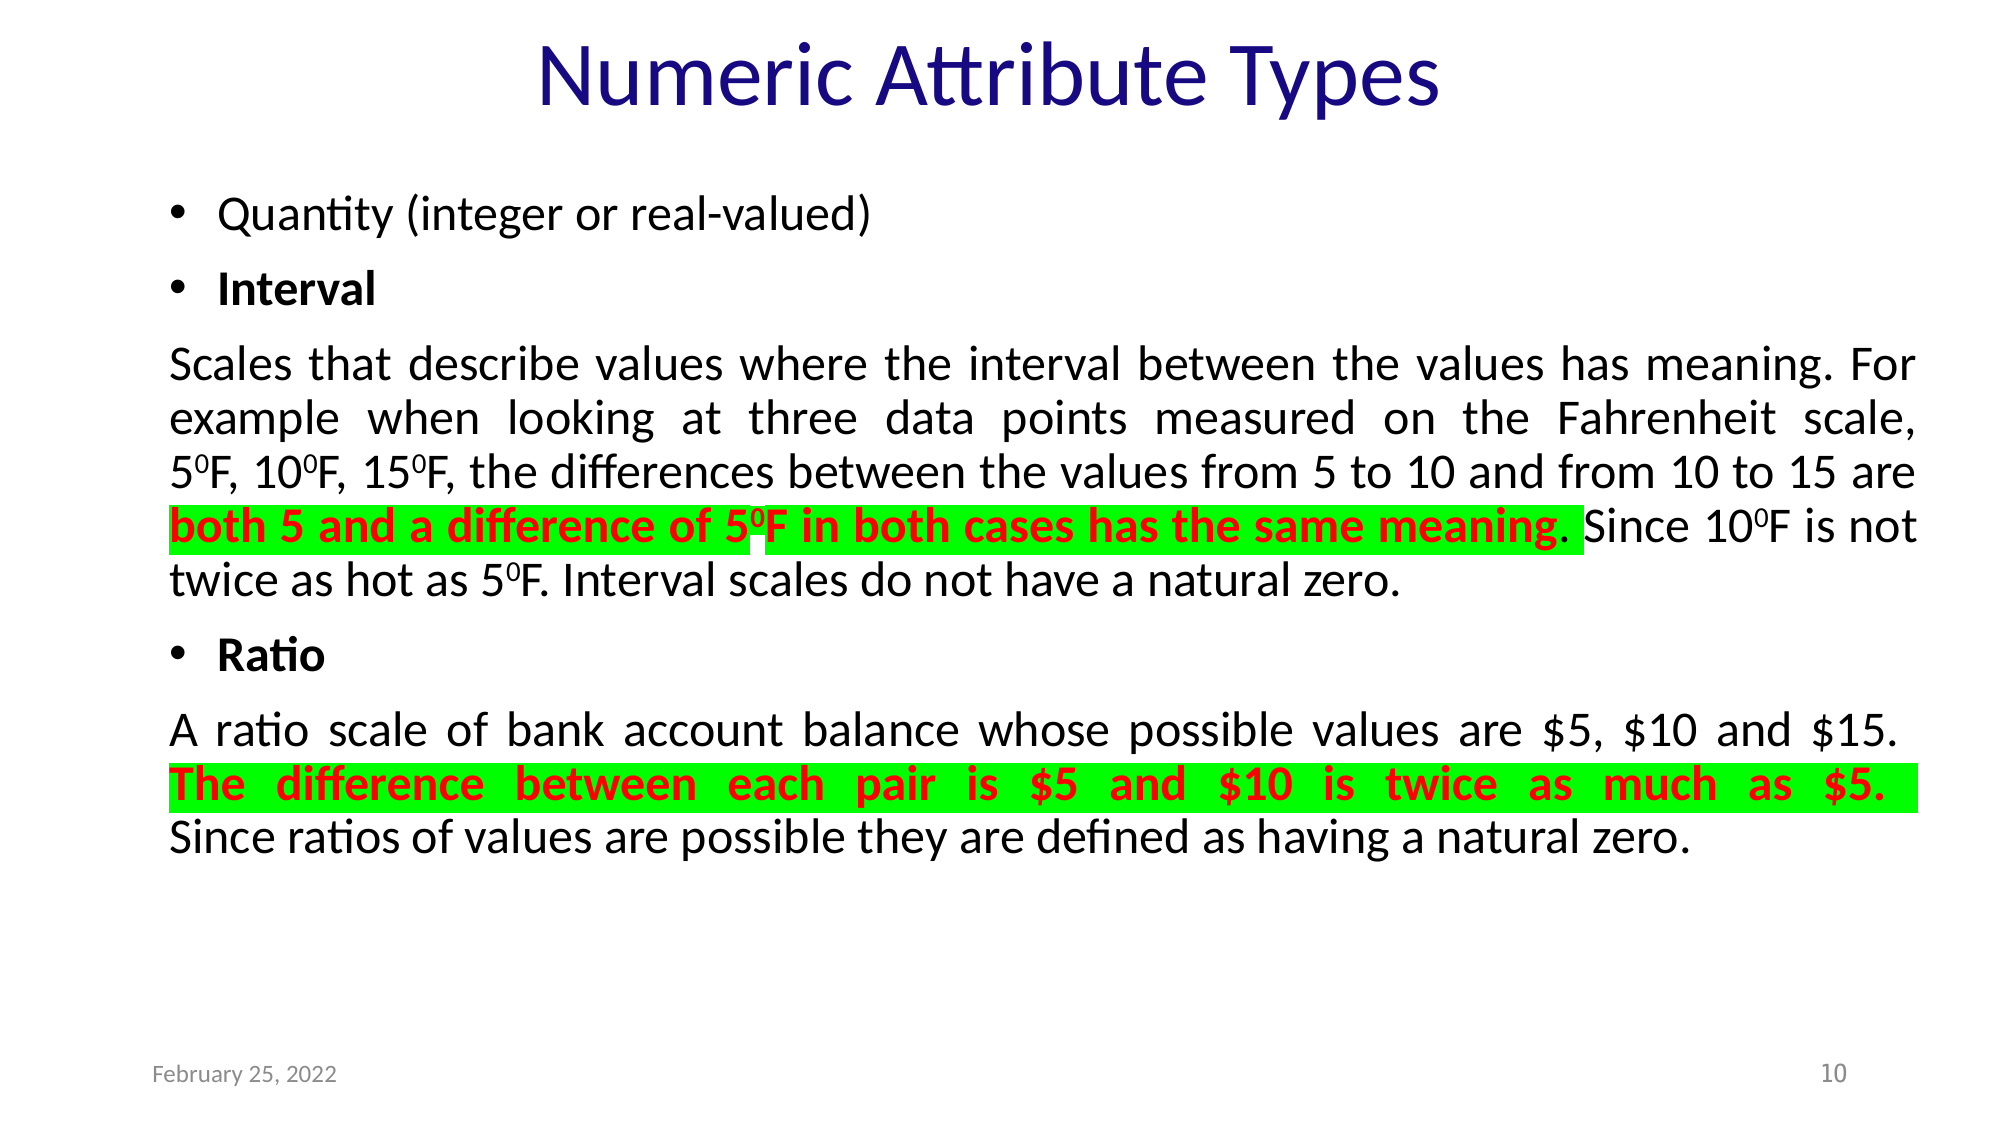

# Numeric Attribute Types
Quantity (integer or real-valued)
Interval
Scales that describe values where the interval between the values has meaning. For example when looking at three data points measured on the Fahrenheit scale,
50F, 100F, 150F, the differences between the values from 5 to 10 and from 10 to 15 are both 5 and a difference of 50F in both cases has the same meaning. Since 100F is not twice as hot as 50F. Interval scales do not have a natural zero.
Ratio
A ratio scale of bank account balance whose possible values are $5, $10 and $15.
The difference between each pair is $5 and $10 is twice as much as $5.
Since ratios of values are possible they are defined as having a natural zero.
10
February 25, 2022